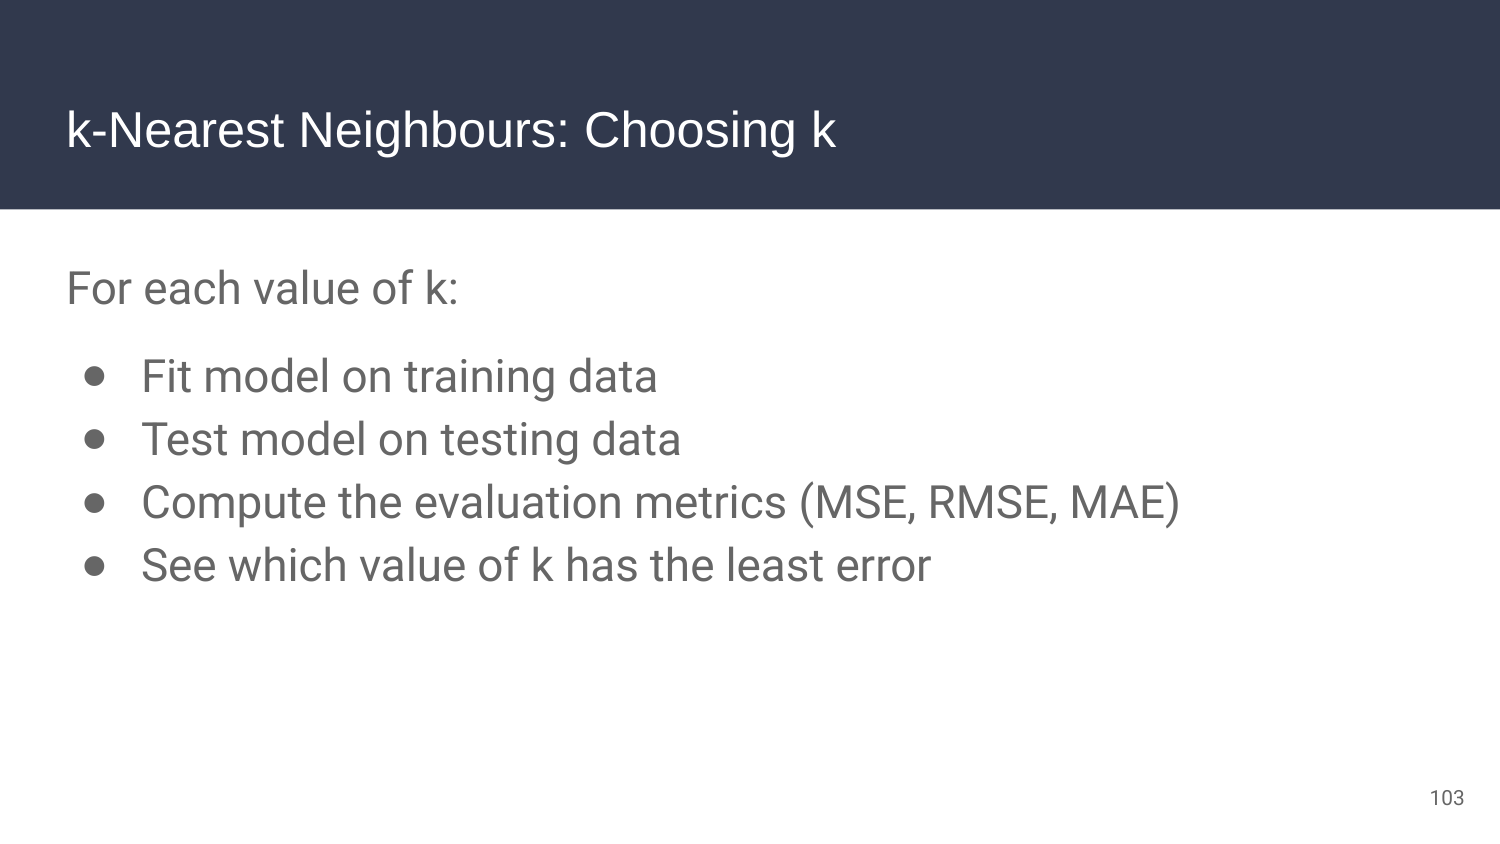

# k-Nearest Neighbours: Choosing k
For each value of k:
Fit model on training data
Test model on testing data
Compute the evaluation metrics (MSE, RMSE, MAE)
See which value of k has the least error
103